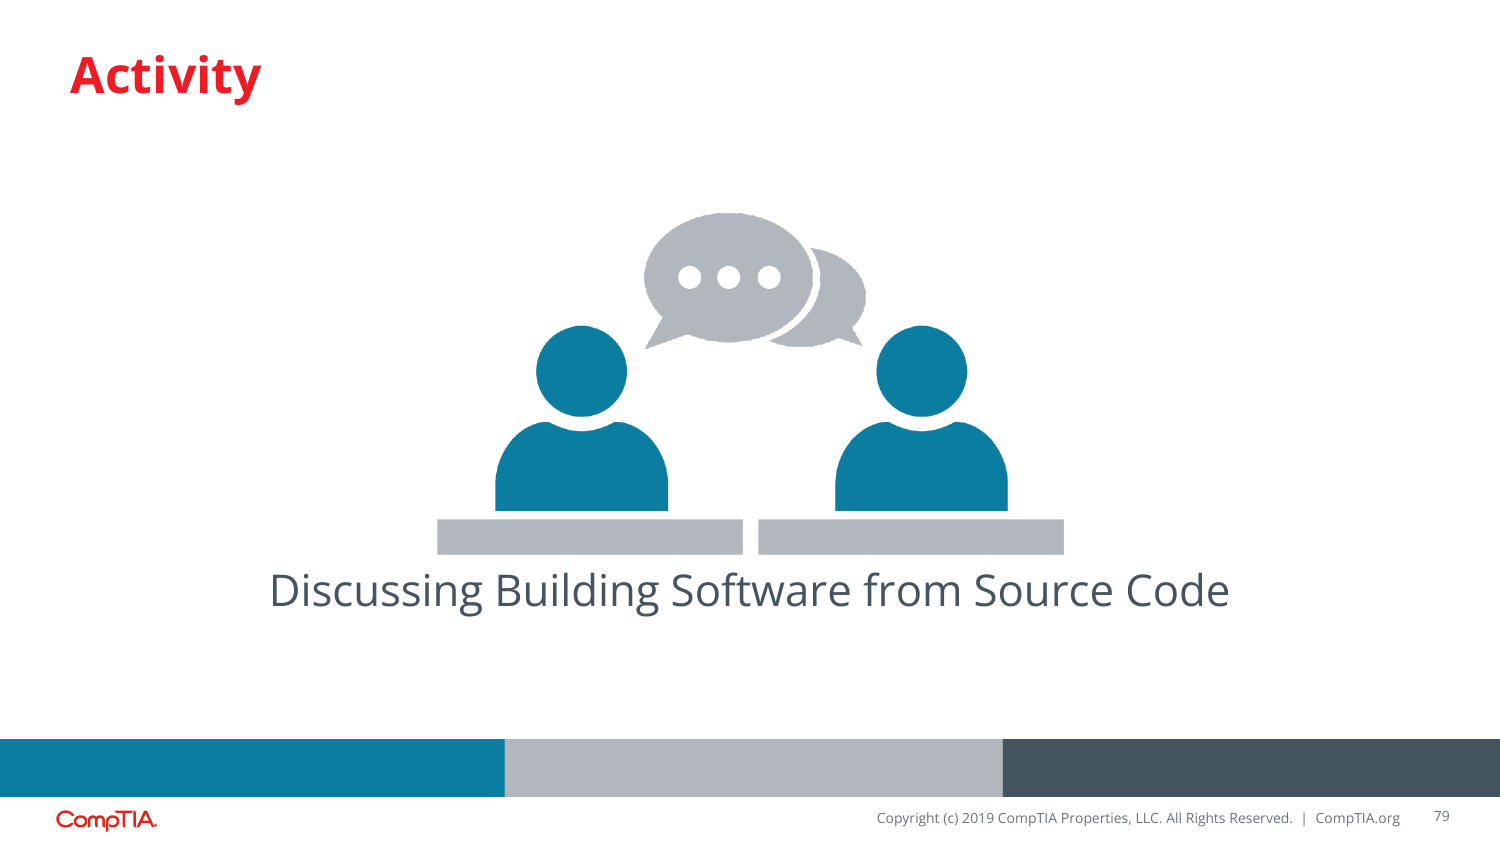

Discussing Building Software from Source Code
79